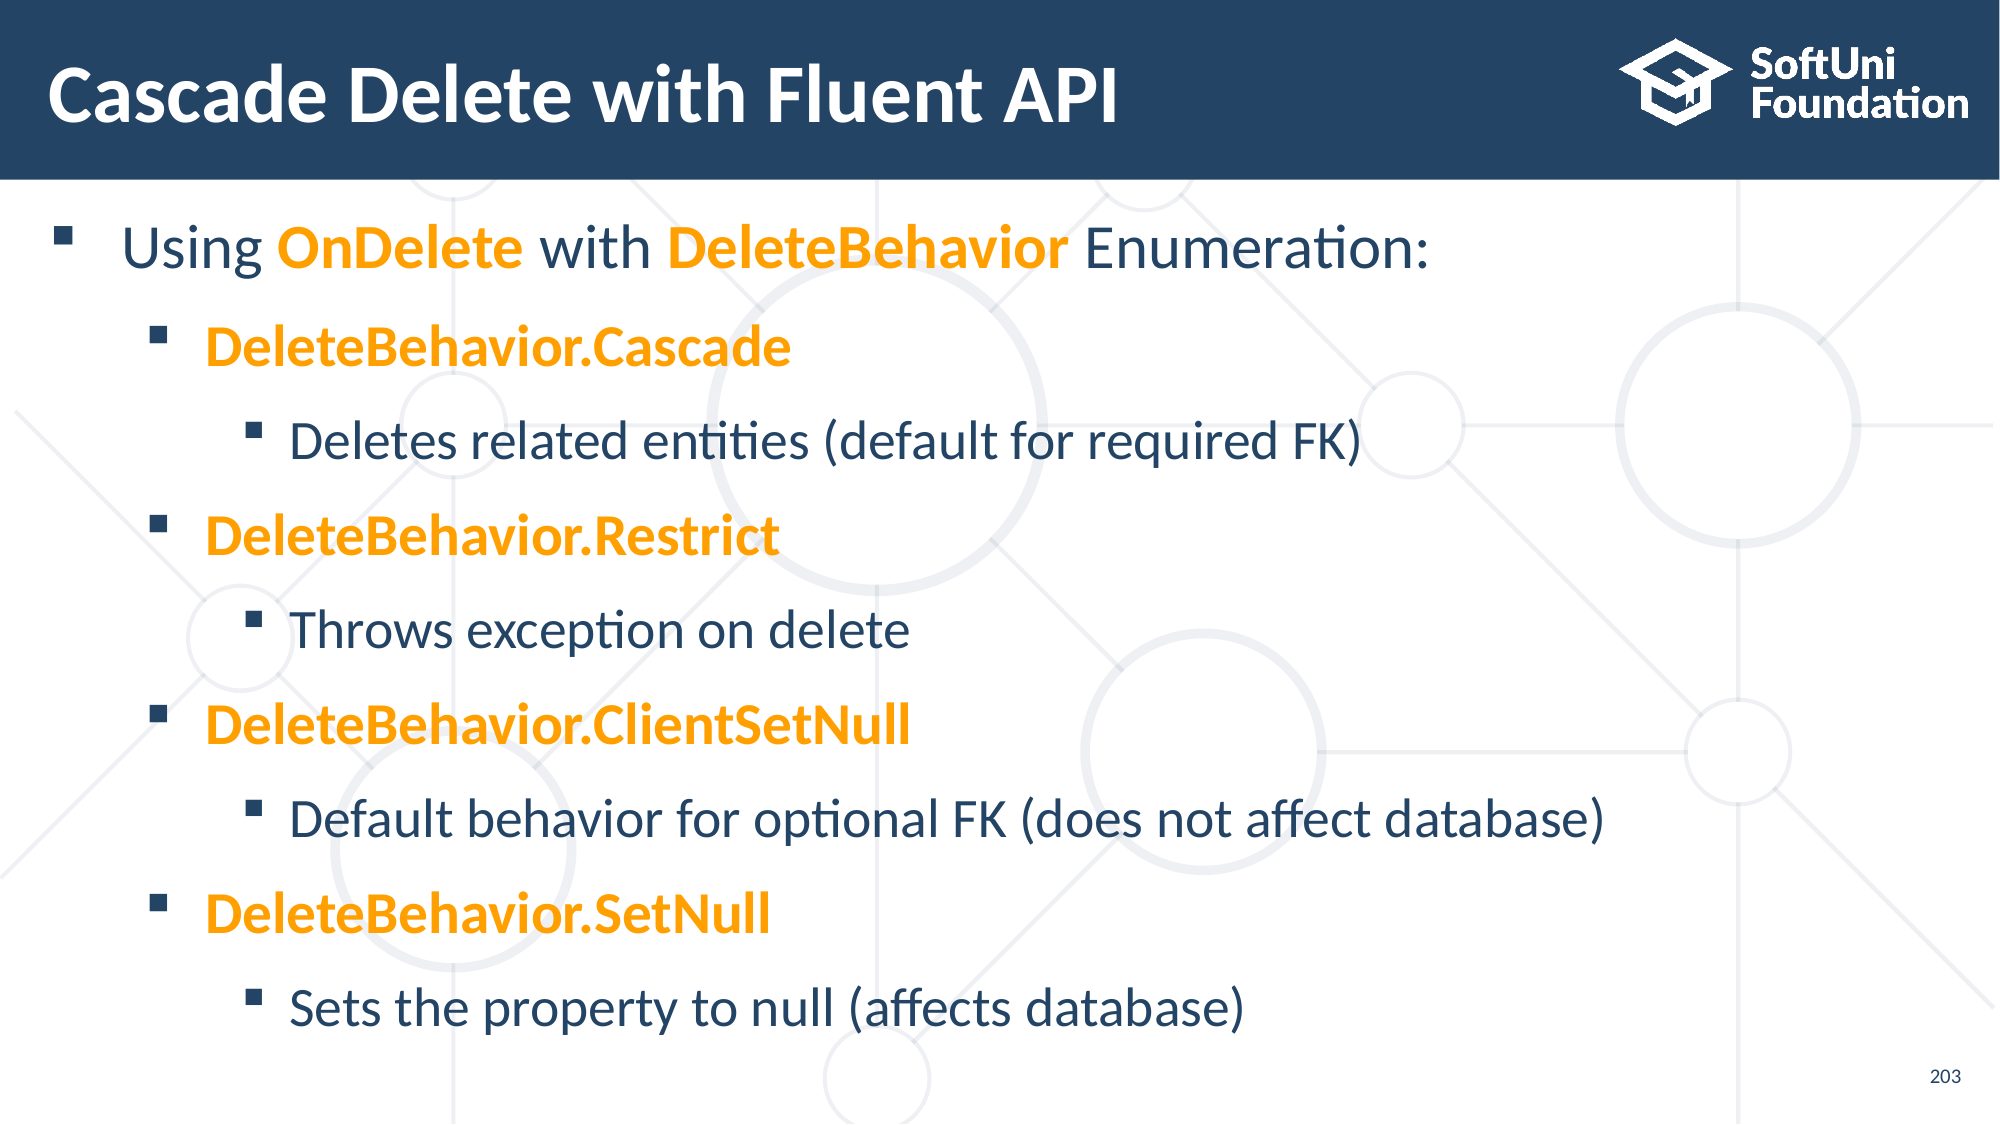

# Cascade Delete with Fluent API
Using OnDelete with DeleteBehavior Enumeration:
DeleteBehavior.Cascade
Deletes related entities (default for required FK)
DeleteBehavior.Restrict
Throws exception on delete
DeleteBehavior.ClientSetNull
Default behavior for optional FK (does not affect database)
DeleteBehavior.SetNull
Sets the property to null (affects database)
203